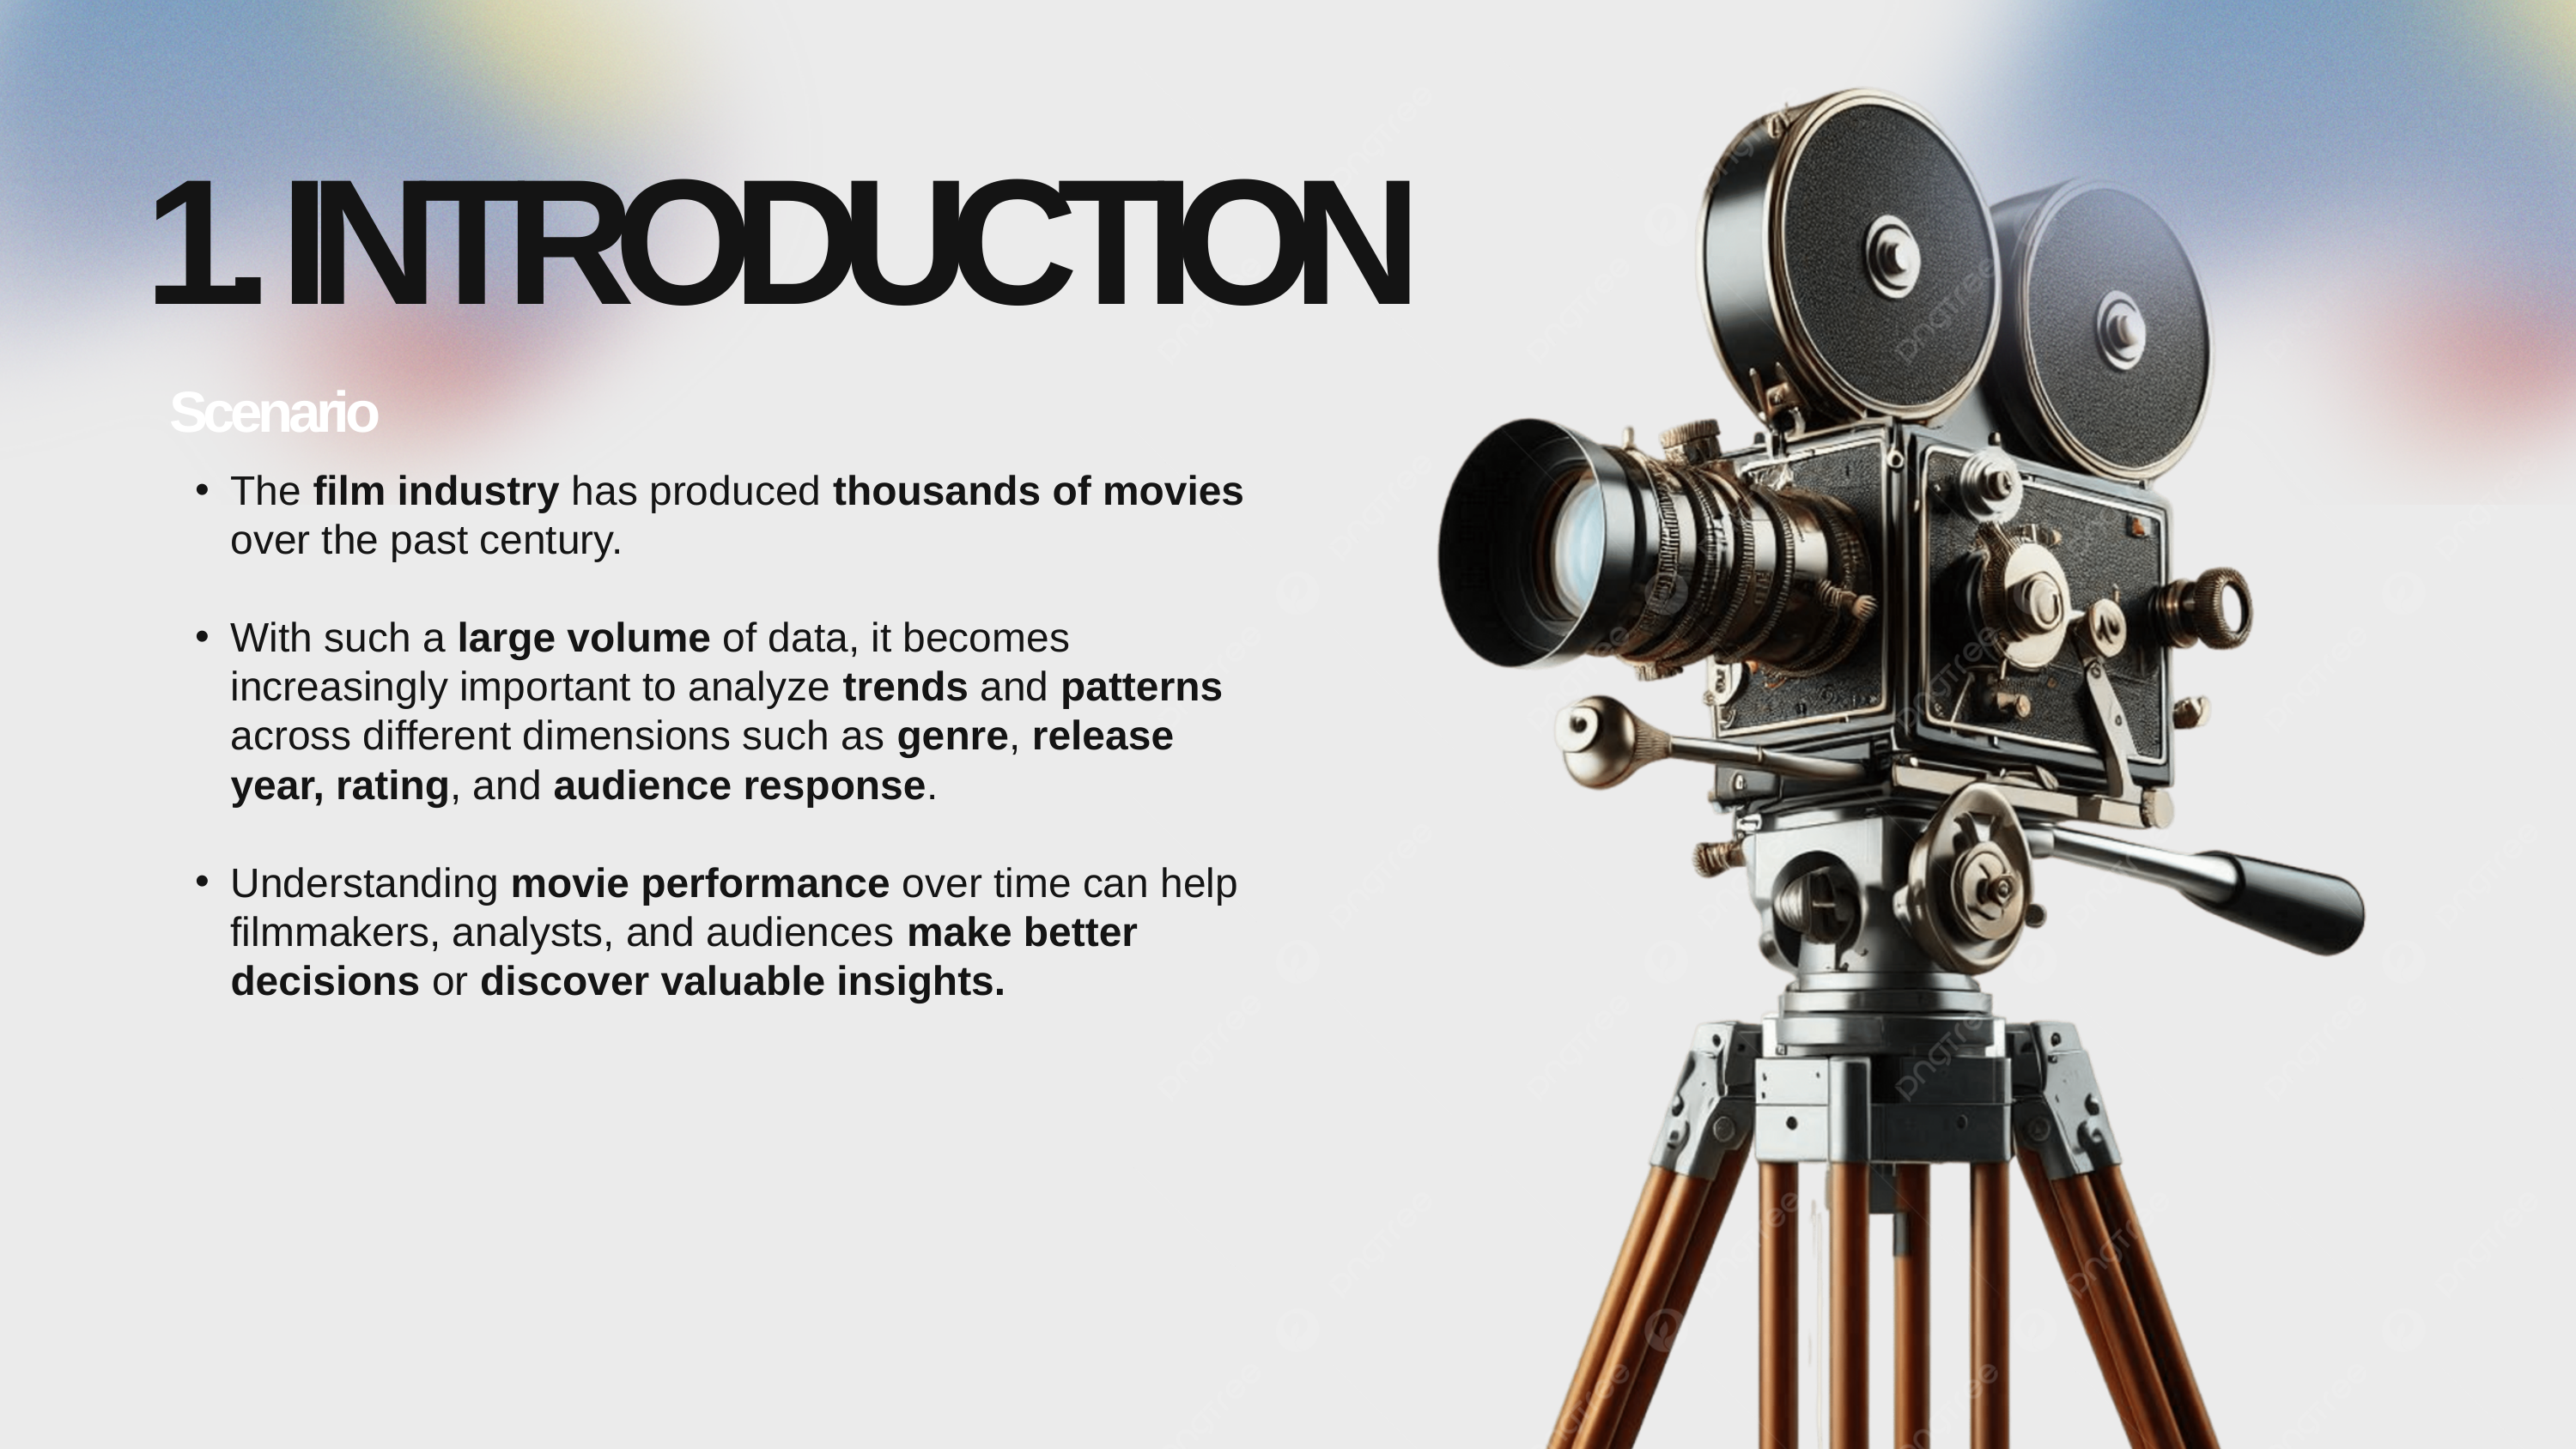

1. INTRODUCTION
Scenario
The film industry has produced thousands of movies over the past century.

With such a large volume of data, it becomes increasingly important to analyze trends and patterns across different dimensions such as genre, release year, rating, and audience response.

Understanding movie performance over time can help filmmakers, analysts, and audiences make better decisions or discover valuable insights.